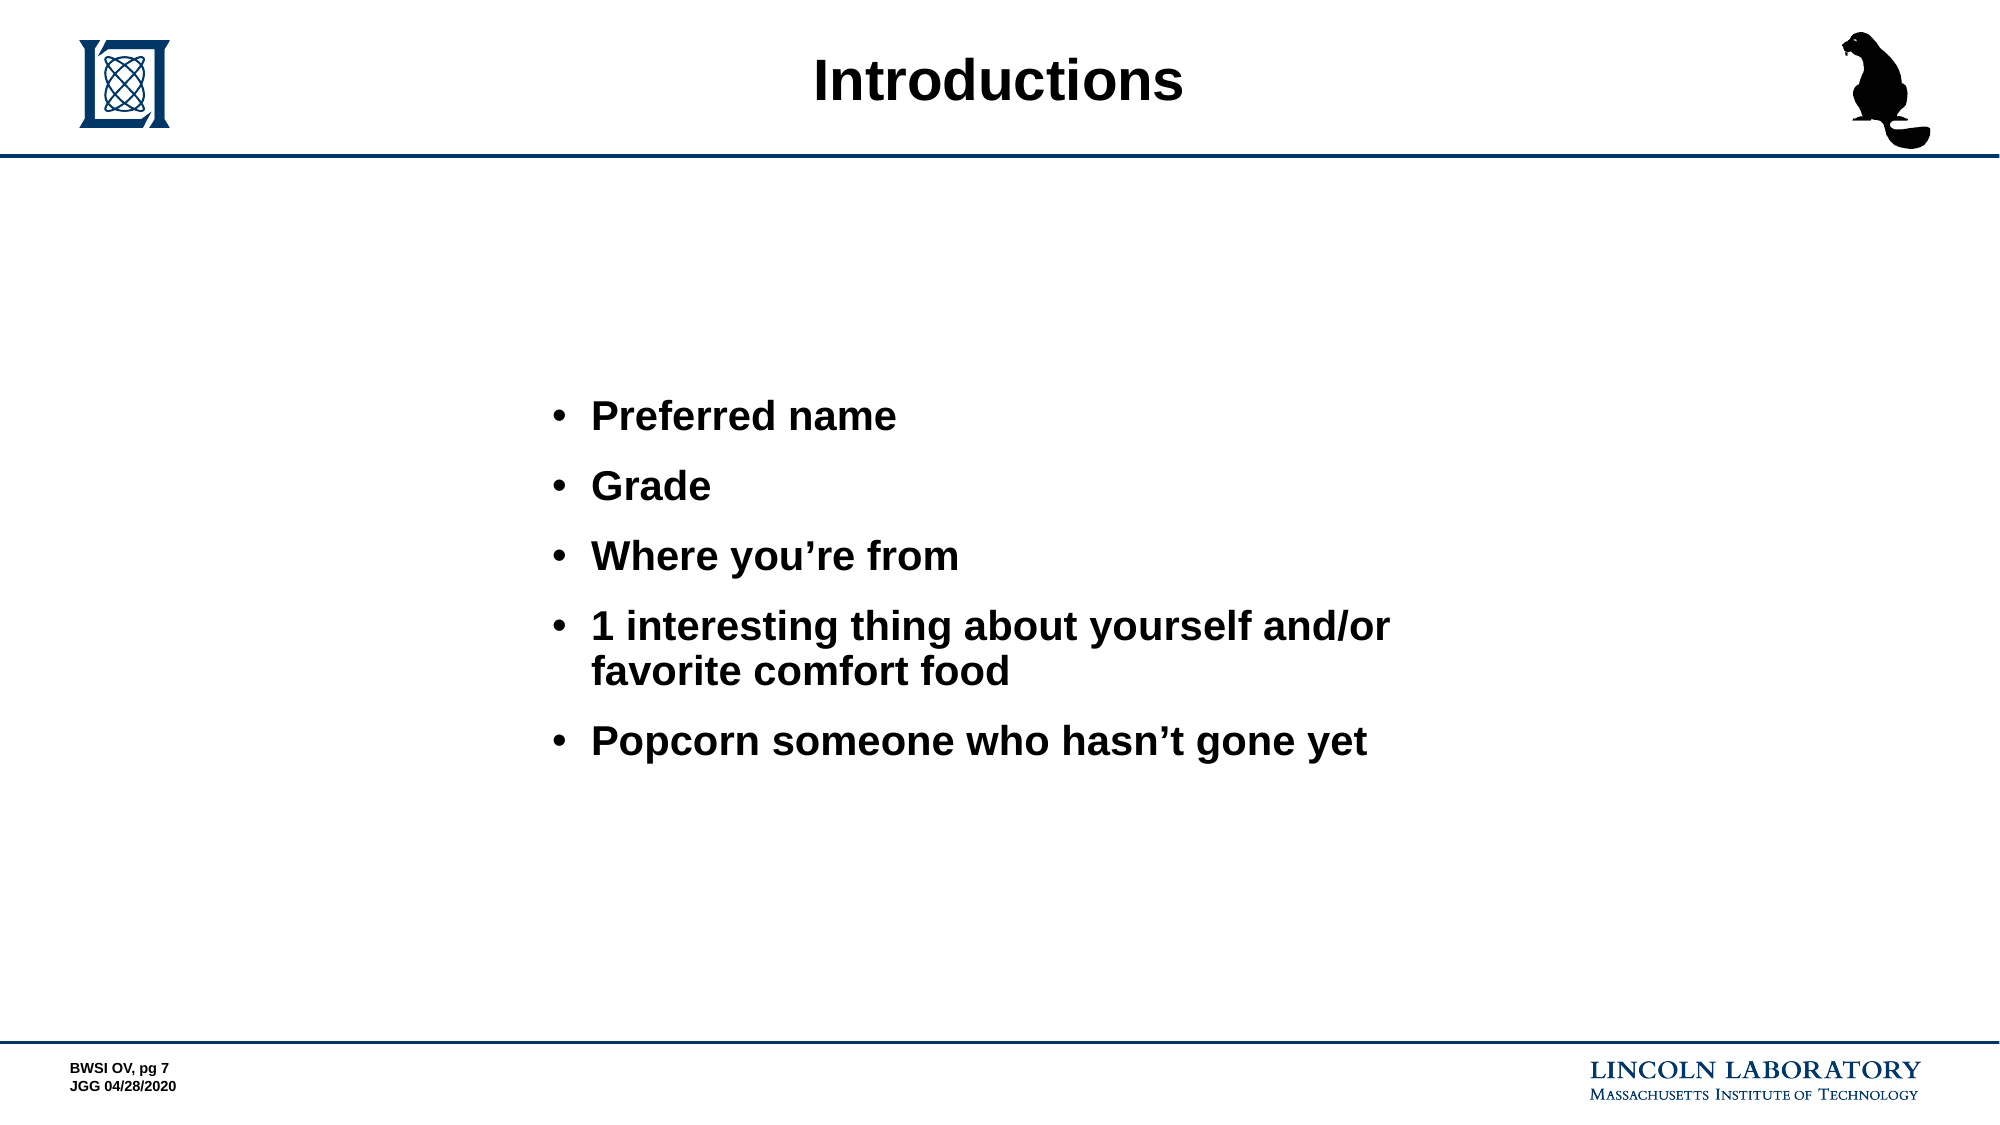

# Introductions
Preferred name
Grade
Where you’re from
1 interesting thing about yourself and/or favorite comfort food
Popcorn someone who hasn’t gone yet